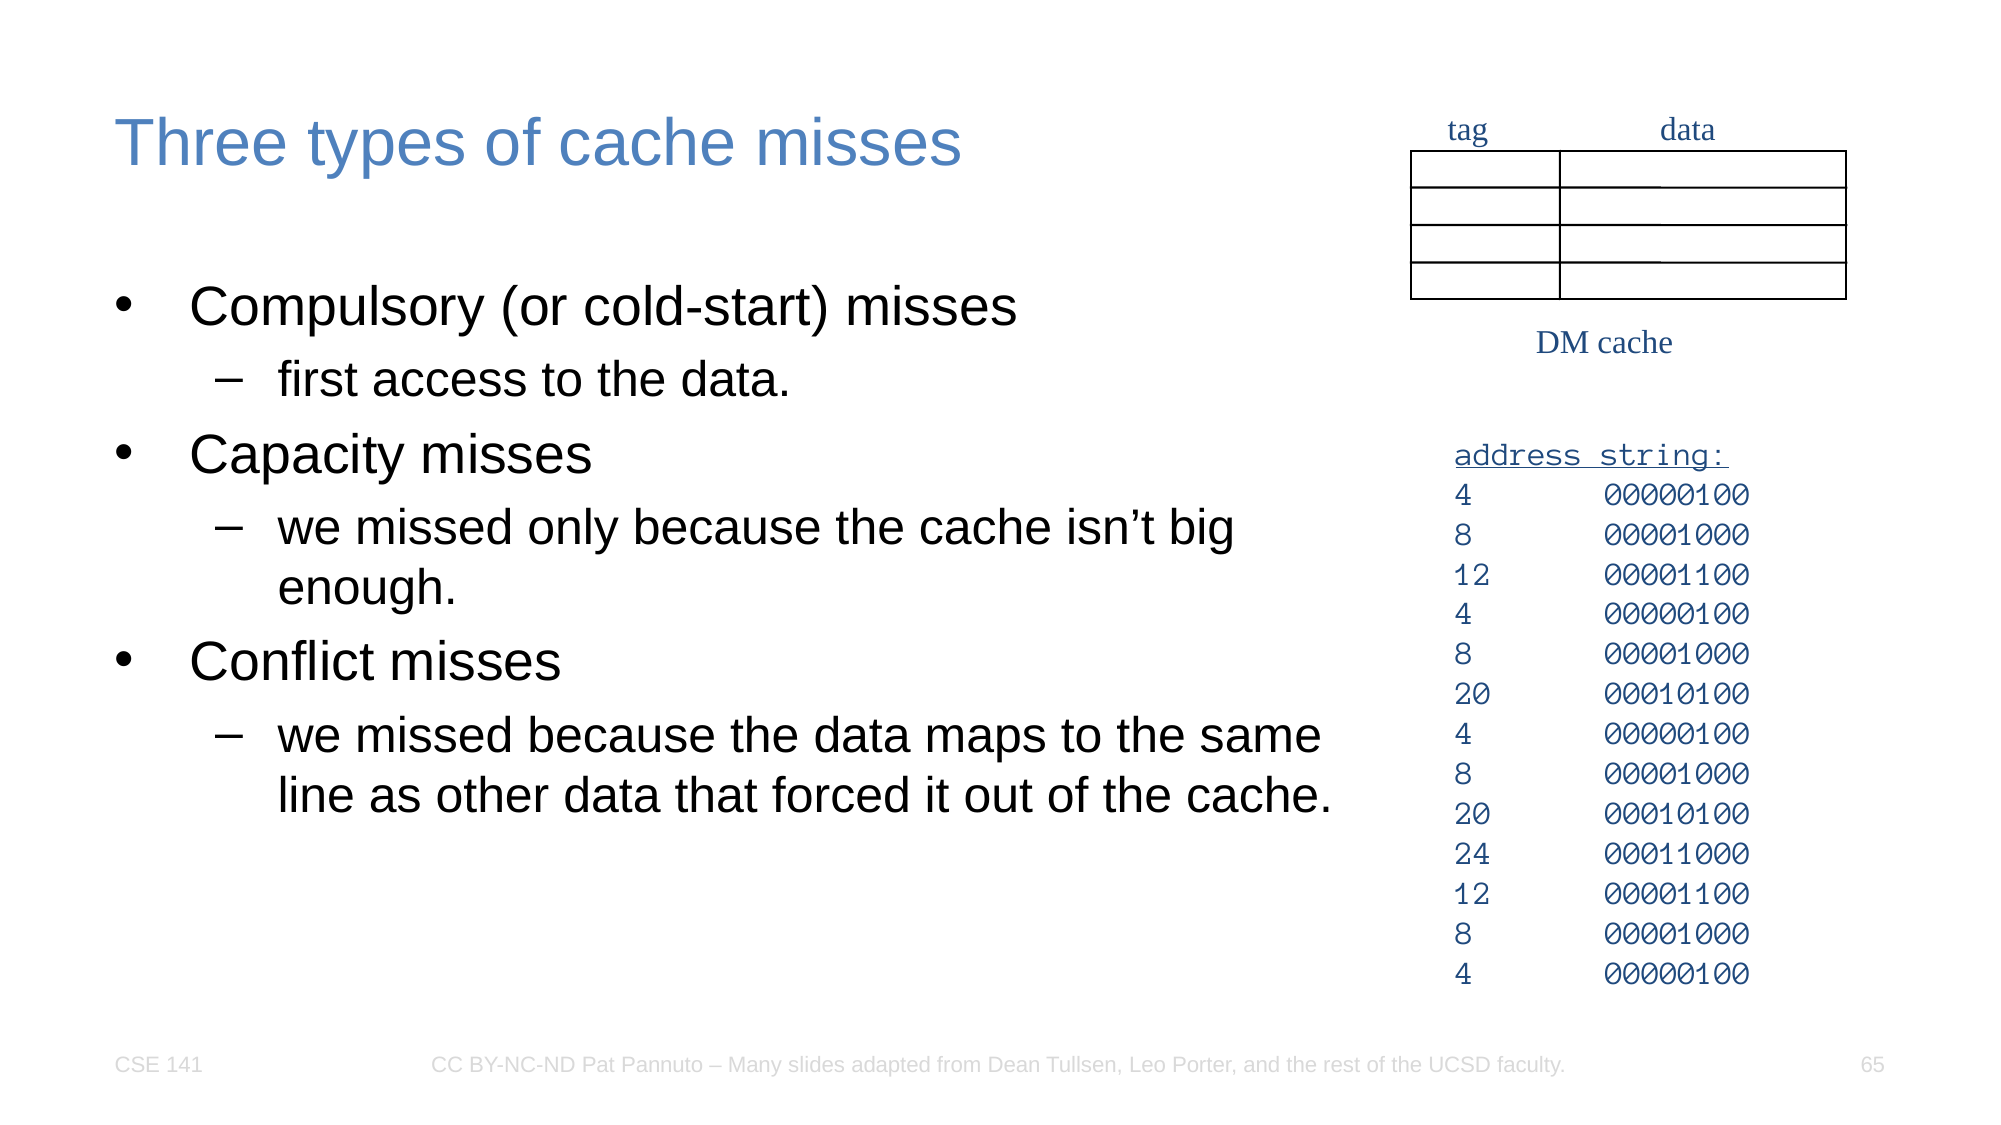

# Three types of cache misses
tag
data

Compulsory (or cold-start) misses
first access to the data.
Capacity misses
we missed only because the cache isn’t big enough.
Conflict misses
we missed because the data maps to the same line as other data that forced it out of the cache.

DM cache
address string:
4	00000100
8	00001000
12	00001100
4	00000100
8	00001000
20	00010100
4	00000100
8	00001000
20	00010100
24	00011000
12	00001100
8	00001000
4	00000100